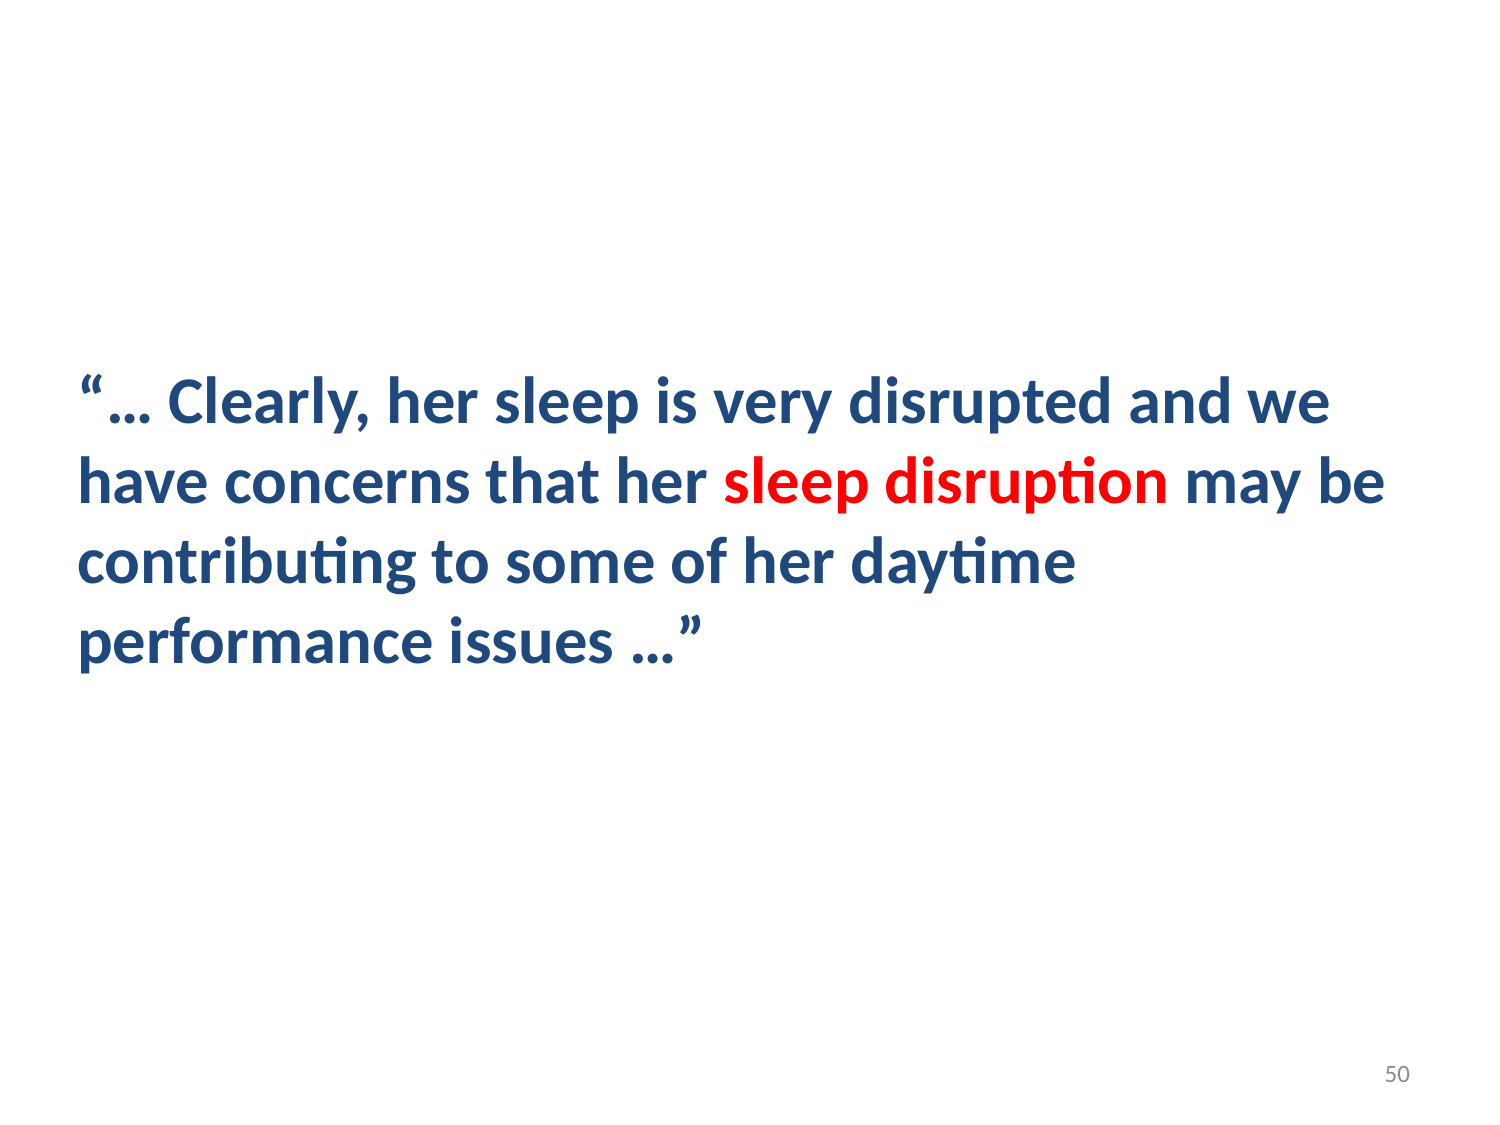

“… Clearly, her sleep is very disrupted and we have concerns that her sleep disruption may be contributing to some of her daytime performance issues …”
50